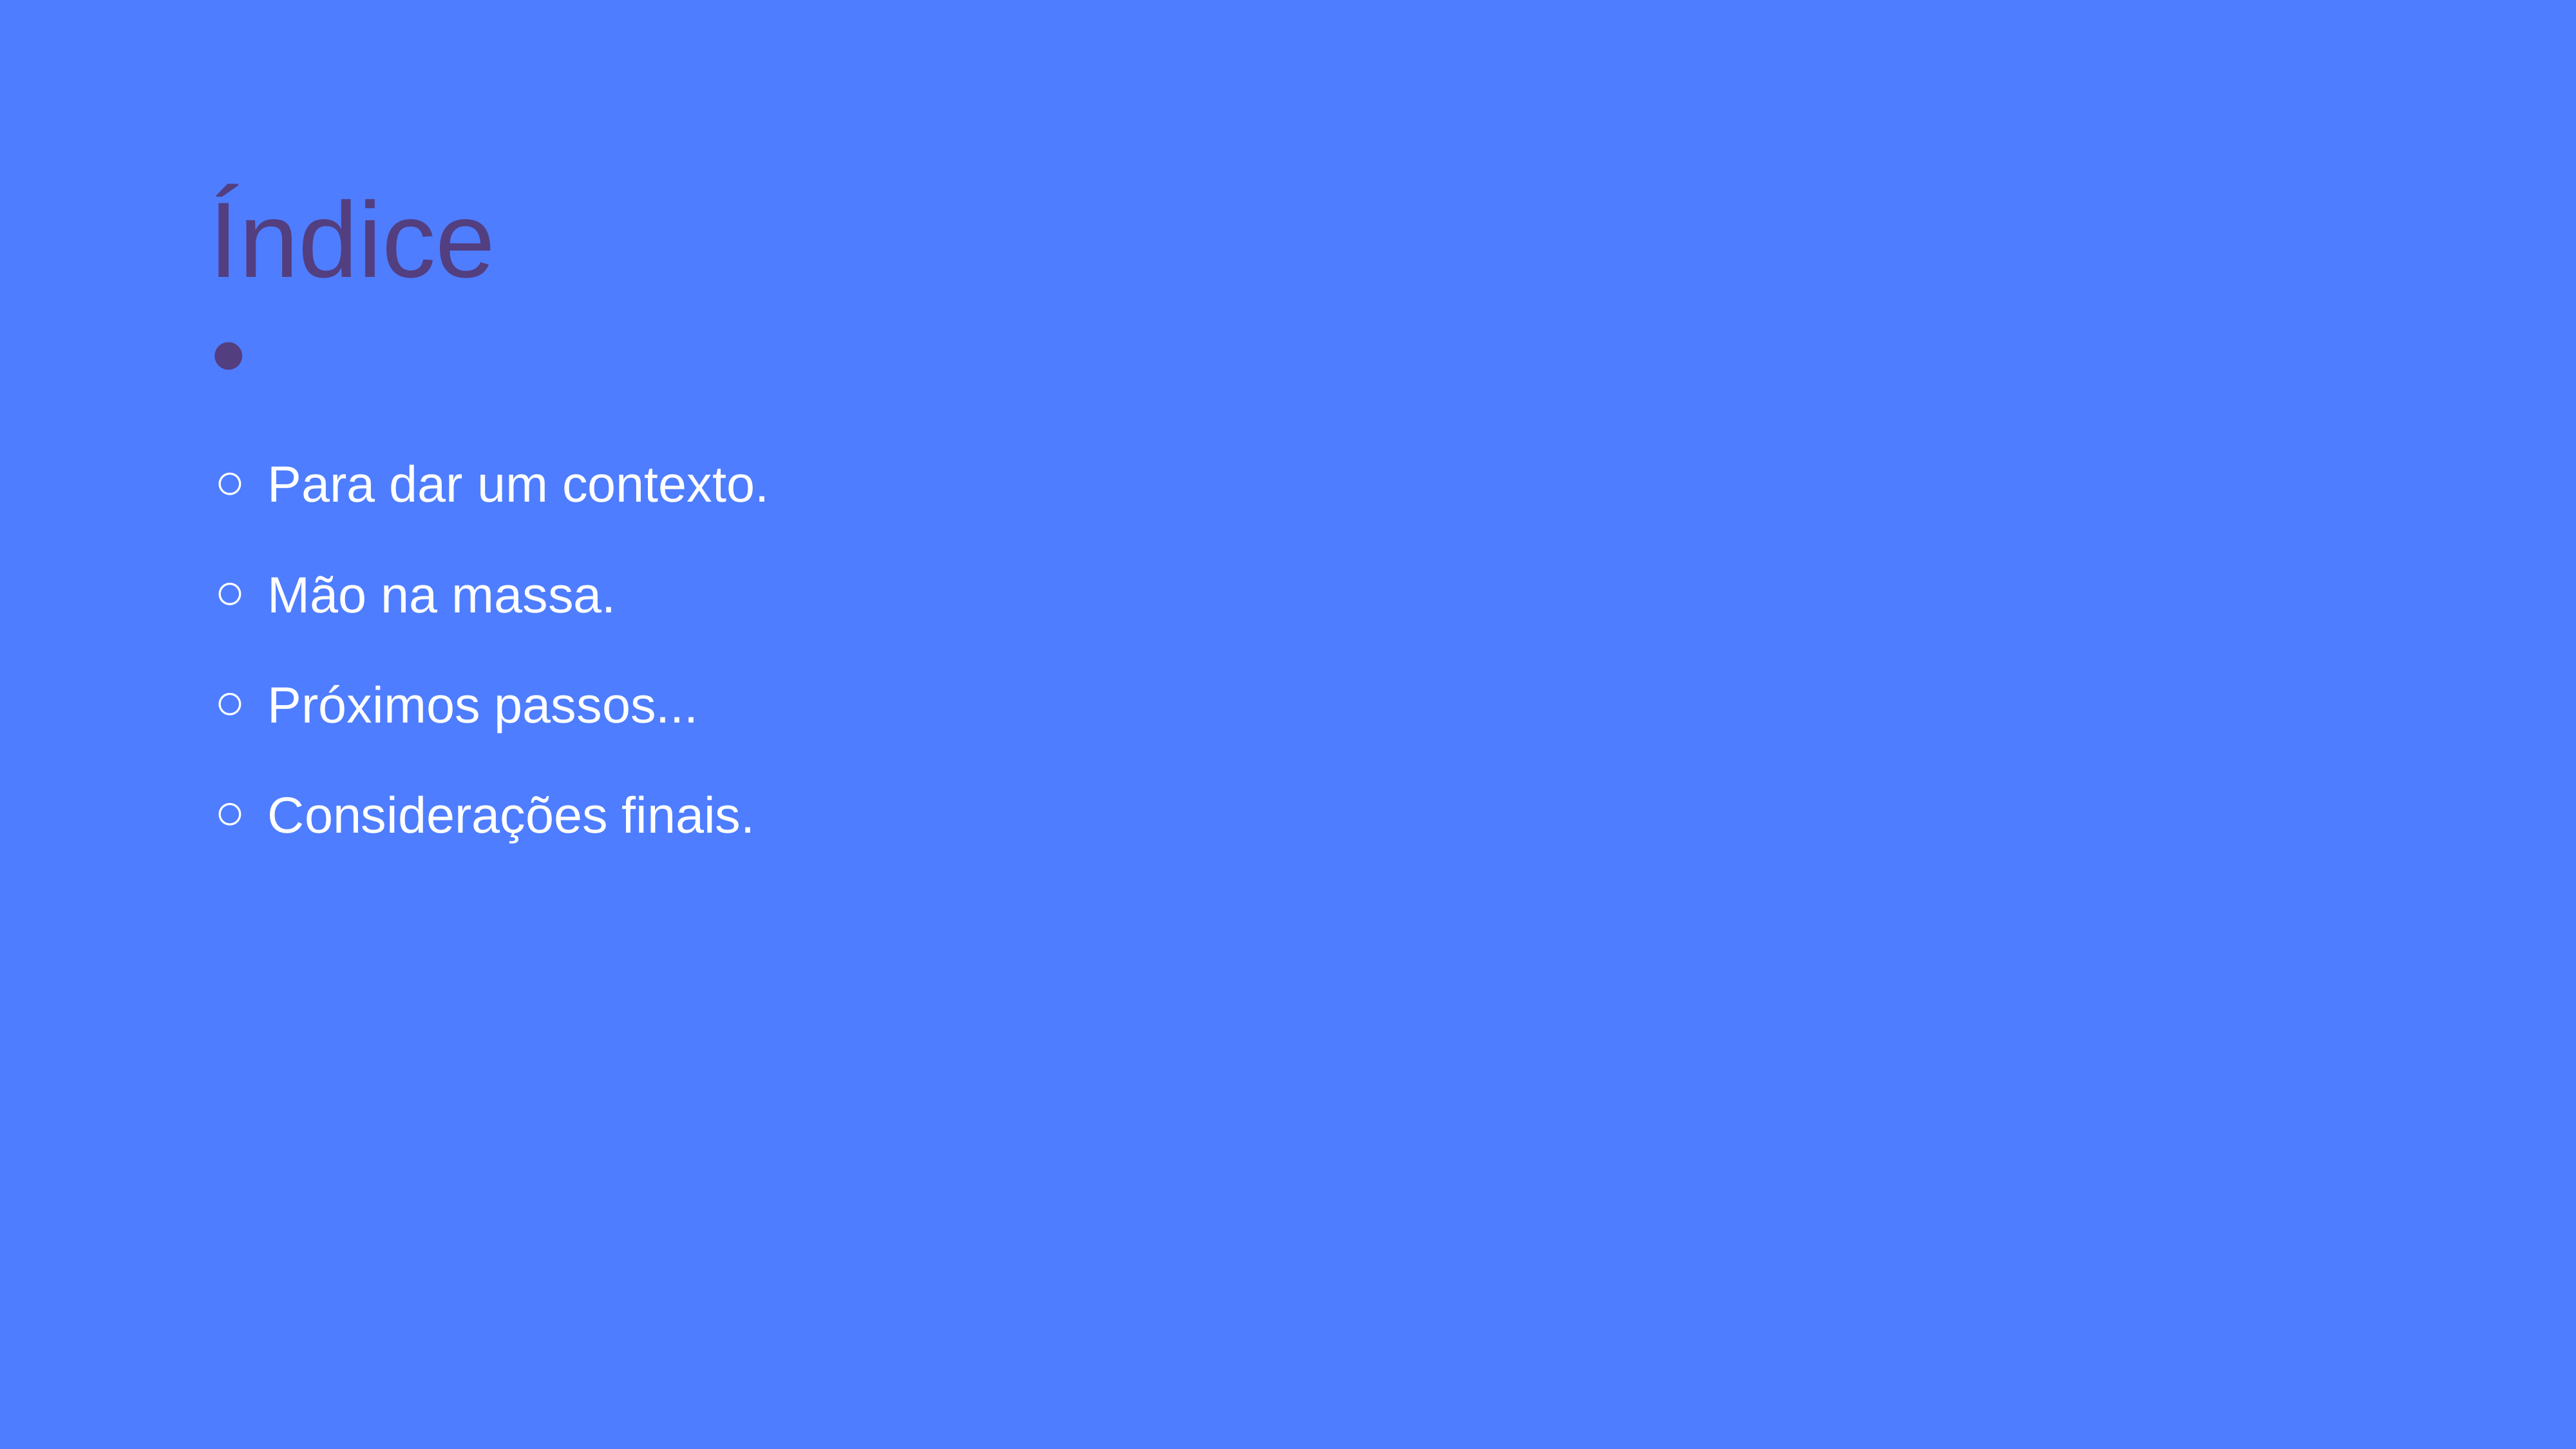

# Índice
Para dar um contexto.
Mão na massa.
Próximos passos...
Considerações finais.